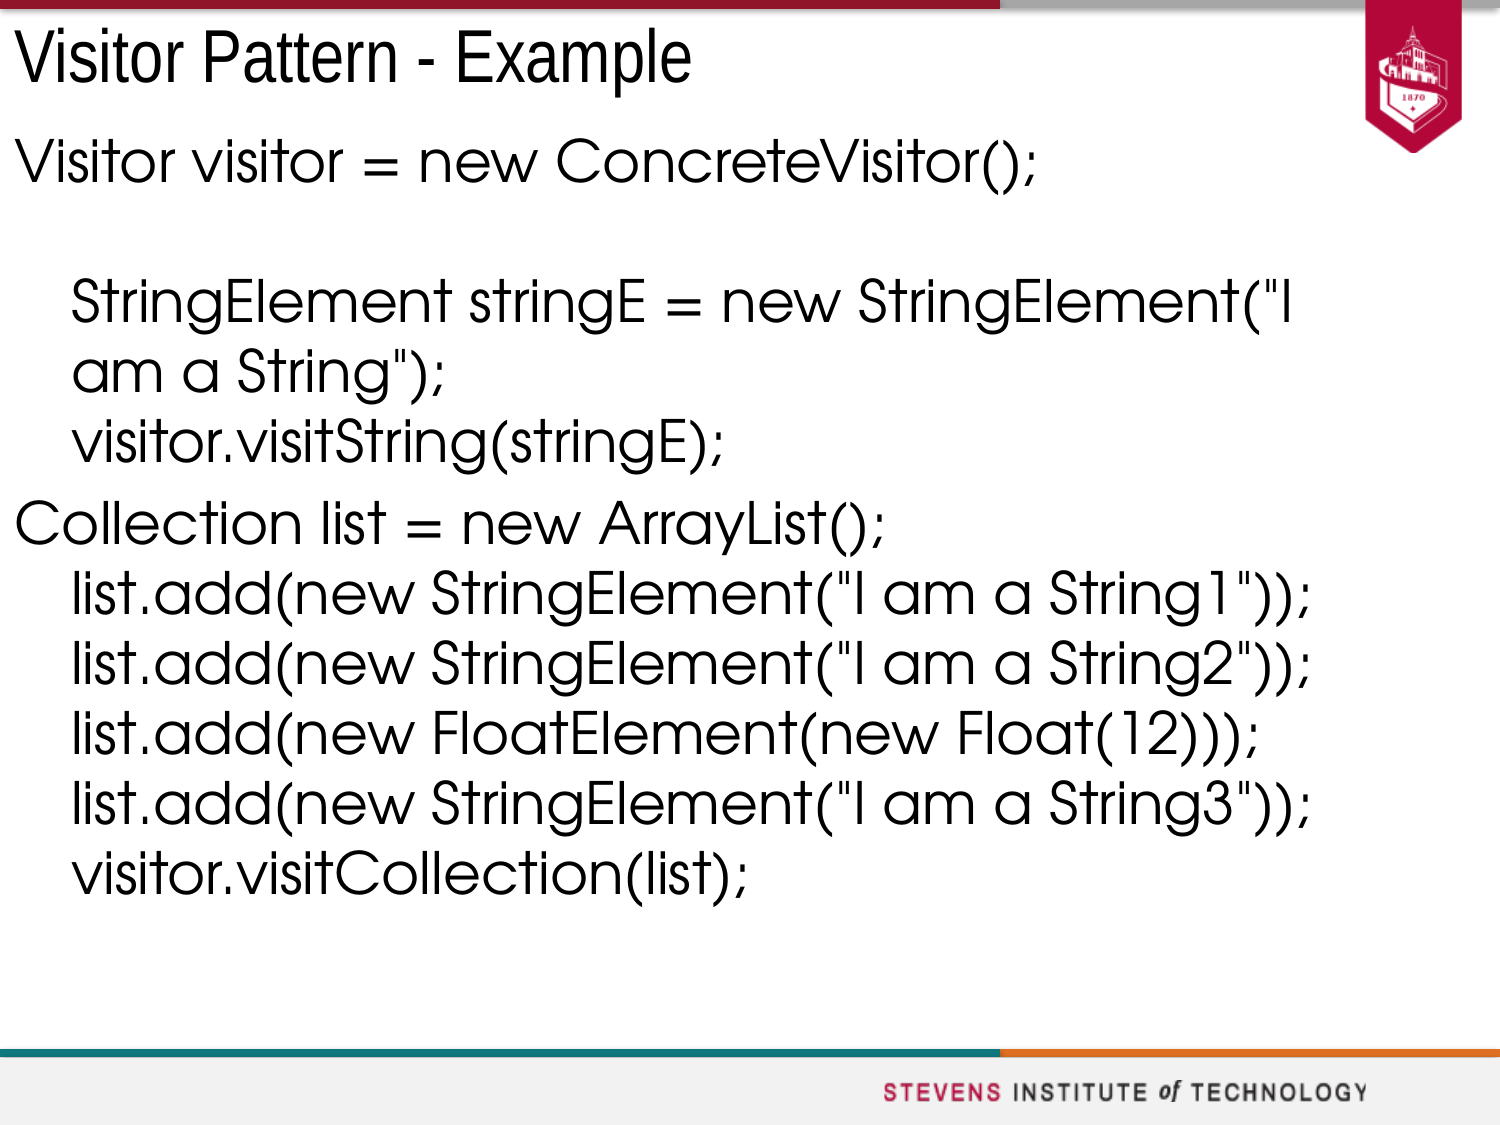

Visitor Pattern - Example
Visitor visitor = new ConcreteVisitor();
StringElement stringE = new StringElement("I am a String");
visitor.visitString(stringE);
Collection list = new ArrayList();
list.add(new StringElement("I am a String1"));
list.add(new StringElement("I am a String2"));
list.add(new FloatElement(new Float(12)));
list.add(new StringElement("I am a String3"));
visitor.visitCollection(list);